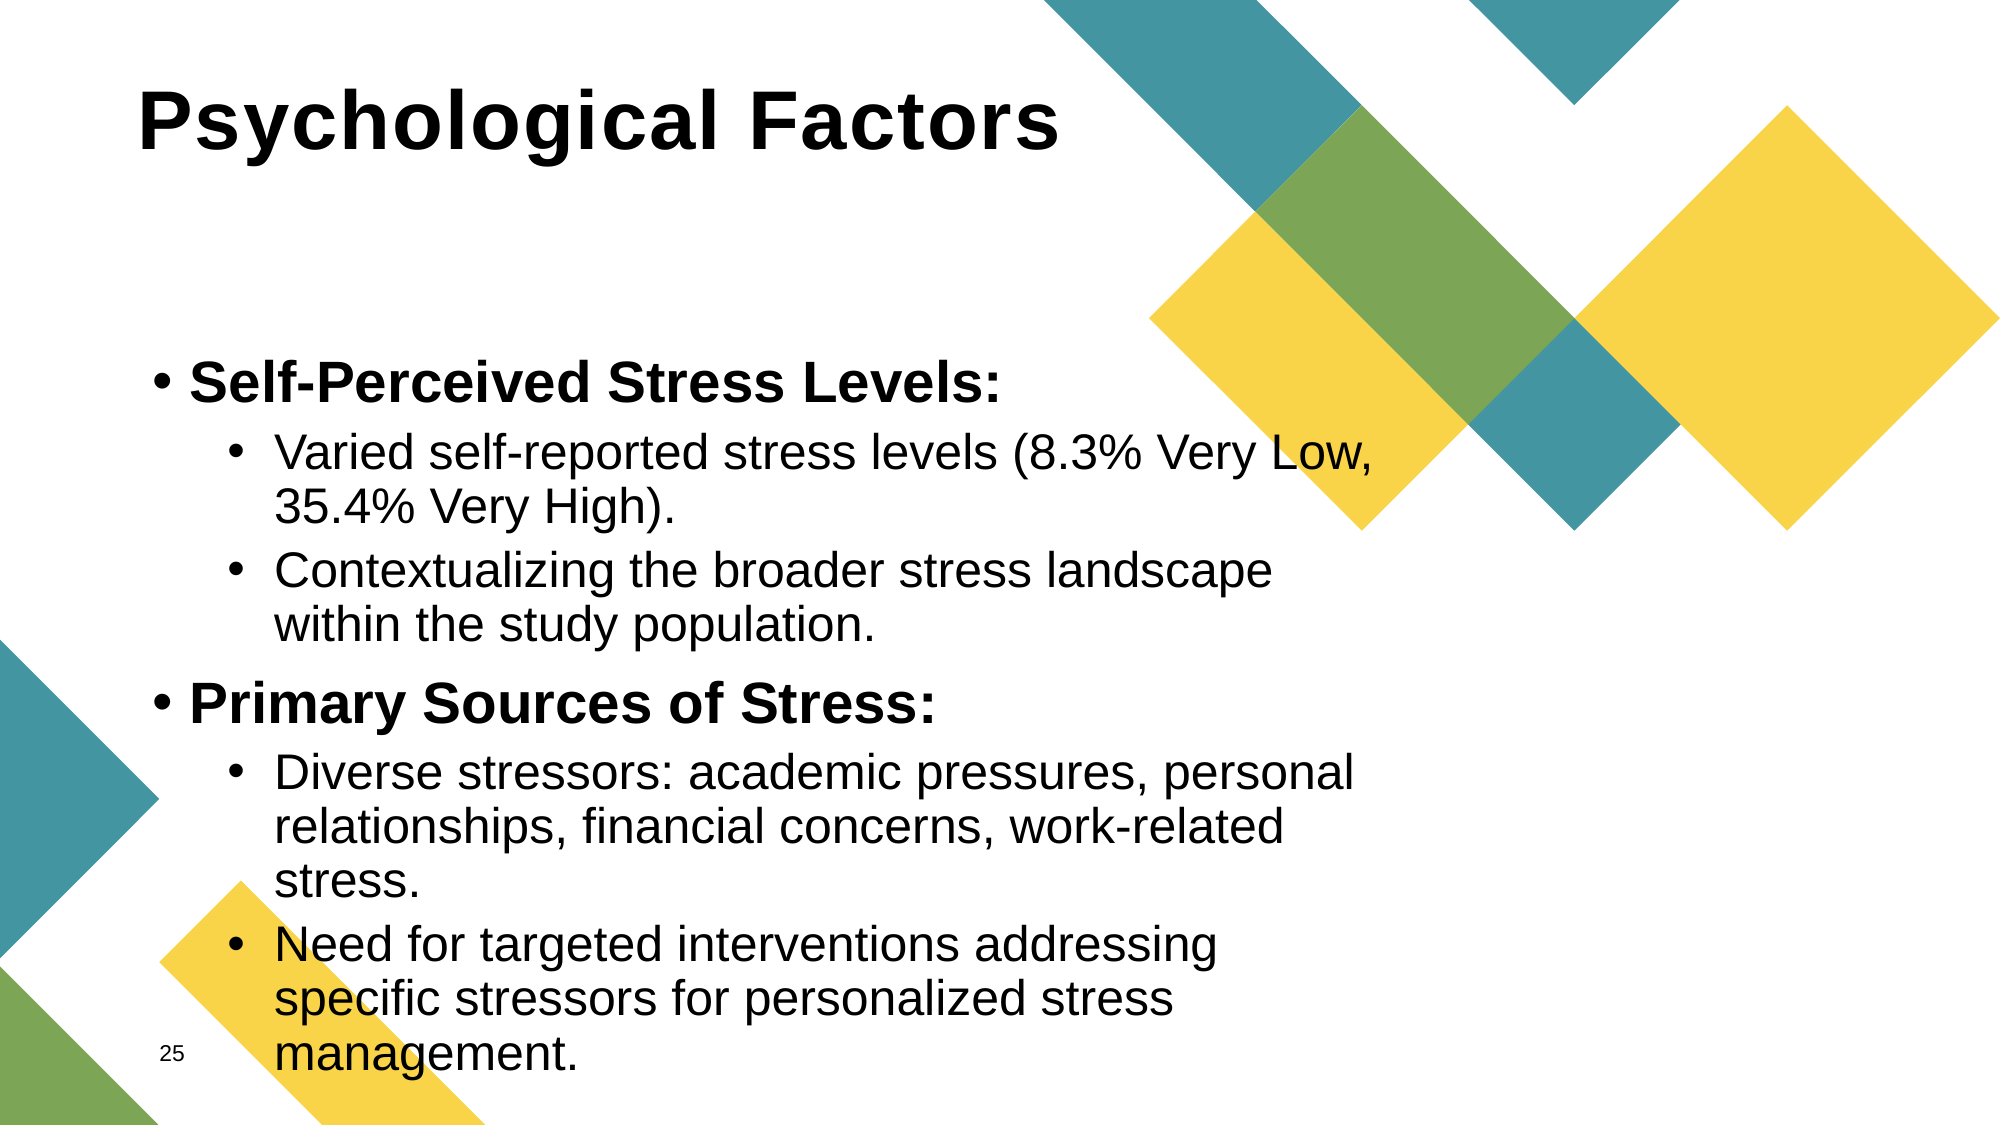

# Psychological Factors
Self-Perceived Stress Levels:
Varied self-reported stress levels (8.3% Very Low, 35.4% Very High).
Contextualizing the broader stress landscape within the study population.
Primary Sources of Stress:
Diverse stressors: academic pressures, personal relationships, financial concerns, work-related stress.
Need for targeted interventions addressing specific stressors for personalized stress management.
25